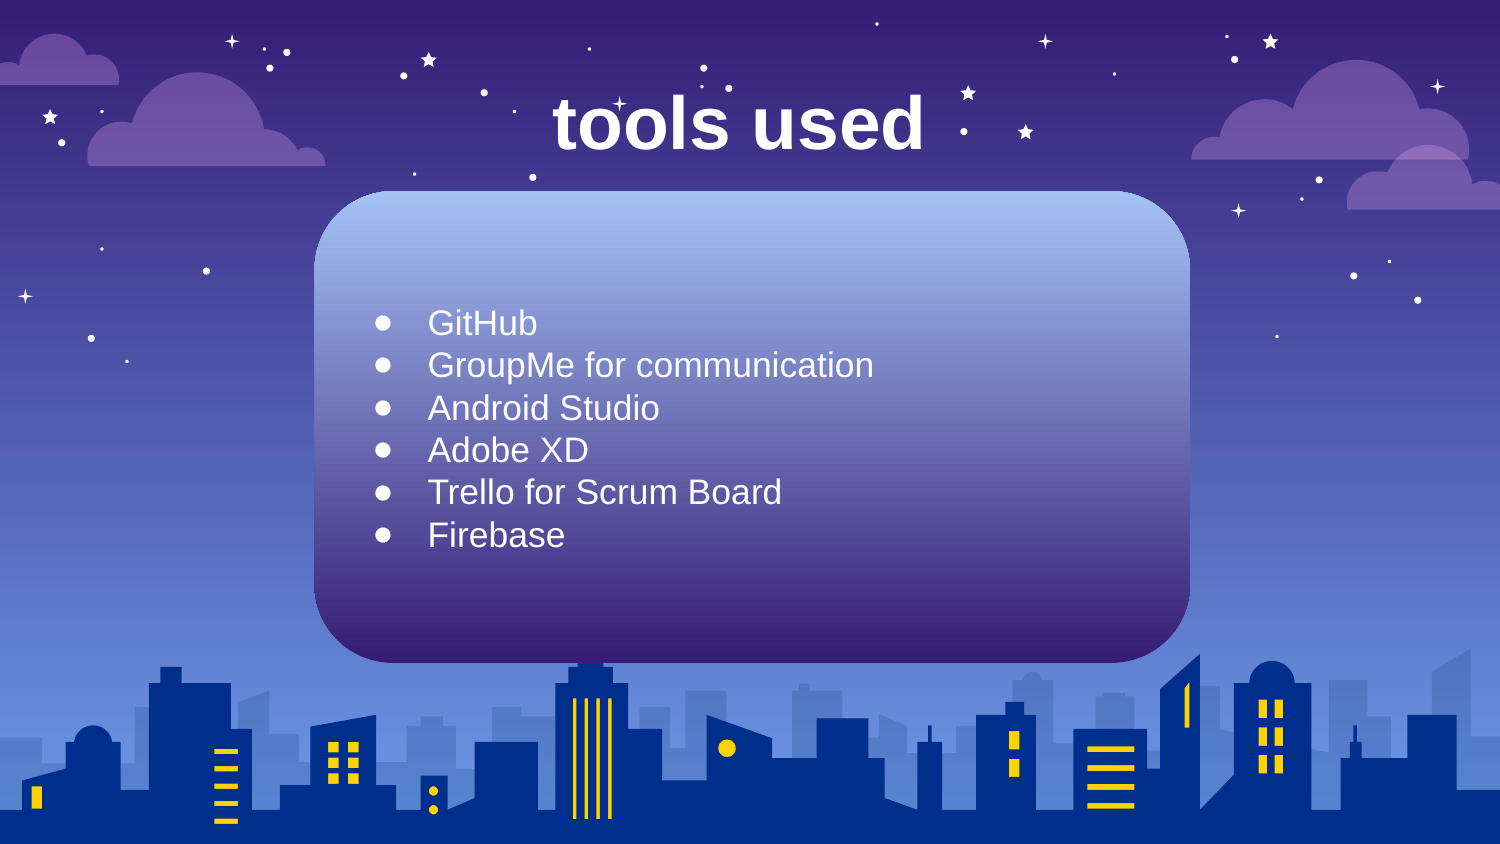

tools used
GitHub
GroupMe for communication
Android Studio
Adobe XD
Trello for Scrum Board
Firebase